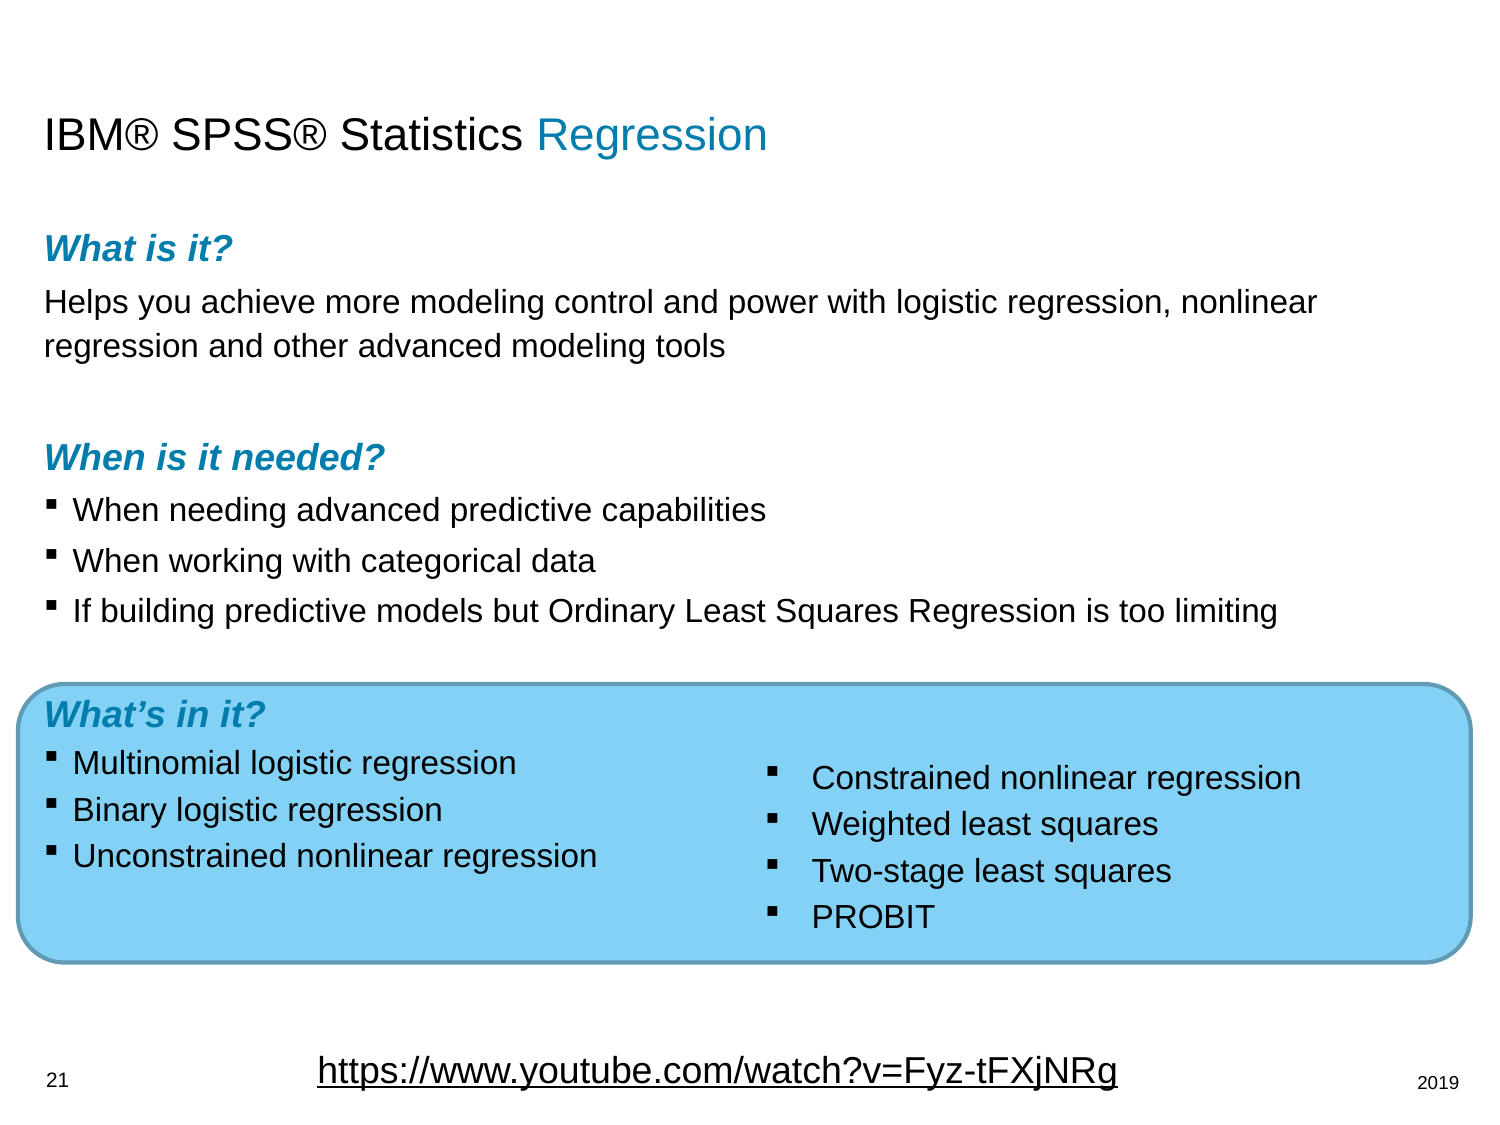

# IBM® SPSS® Statistics Regression
What is it?
Helps you achieve more modeling control and power with logistic regression, nonlinear regression and other advanced modeling tools

When is it needed?
When needing advanced predictive capabilities
When working with categorical data
If building predictive models but Ordinary Least Squares Regression is too limiting

What’s in it?
Multinomial logistic regression
Binary logistic regression
Unconstrained nonlinear regression

Constrained nonlinear regression
Weighted least squares
Two-stage least squares
PROBIT
https://www.youtube.com/watch?v=Fyz-tFXjNRg